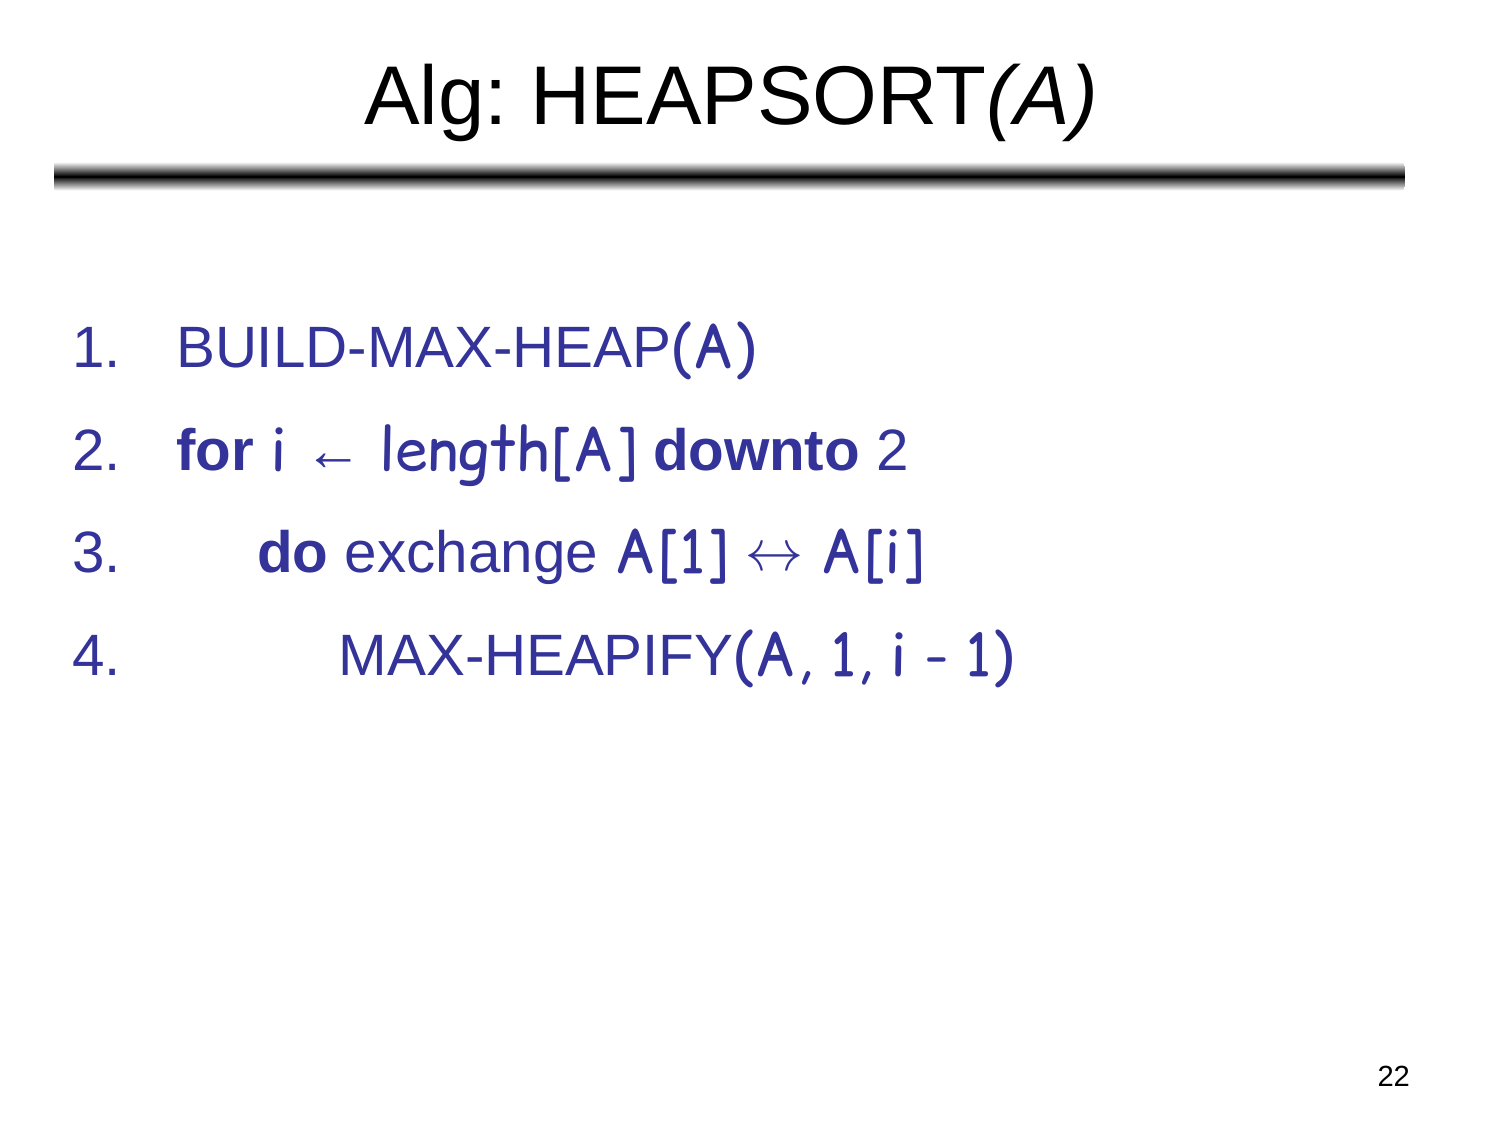

# Alg: HEAPSORT(A)

 BUILD-MAX-HEAP(A)
 for i ← length[A] downto 2
      do exchange A[1] ↔ A[i]
           MAX-HEAPIFY(A, 1, i - 1)

22